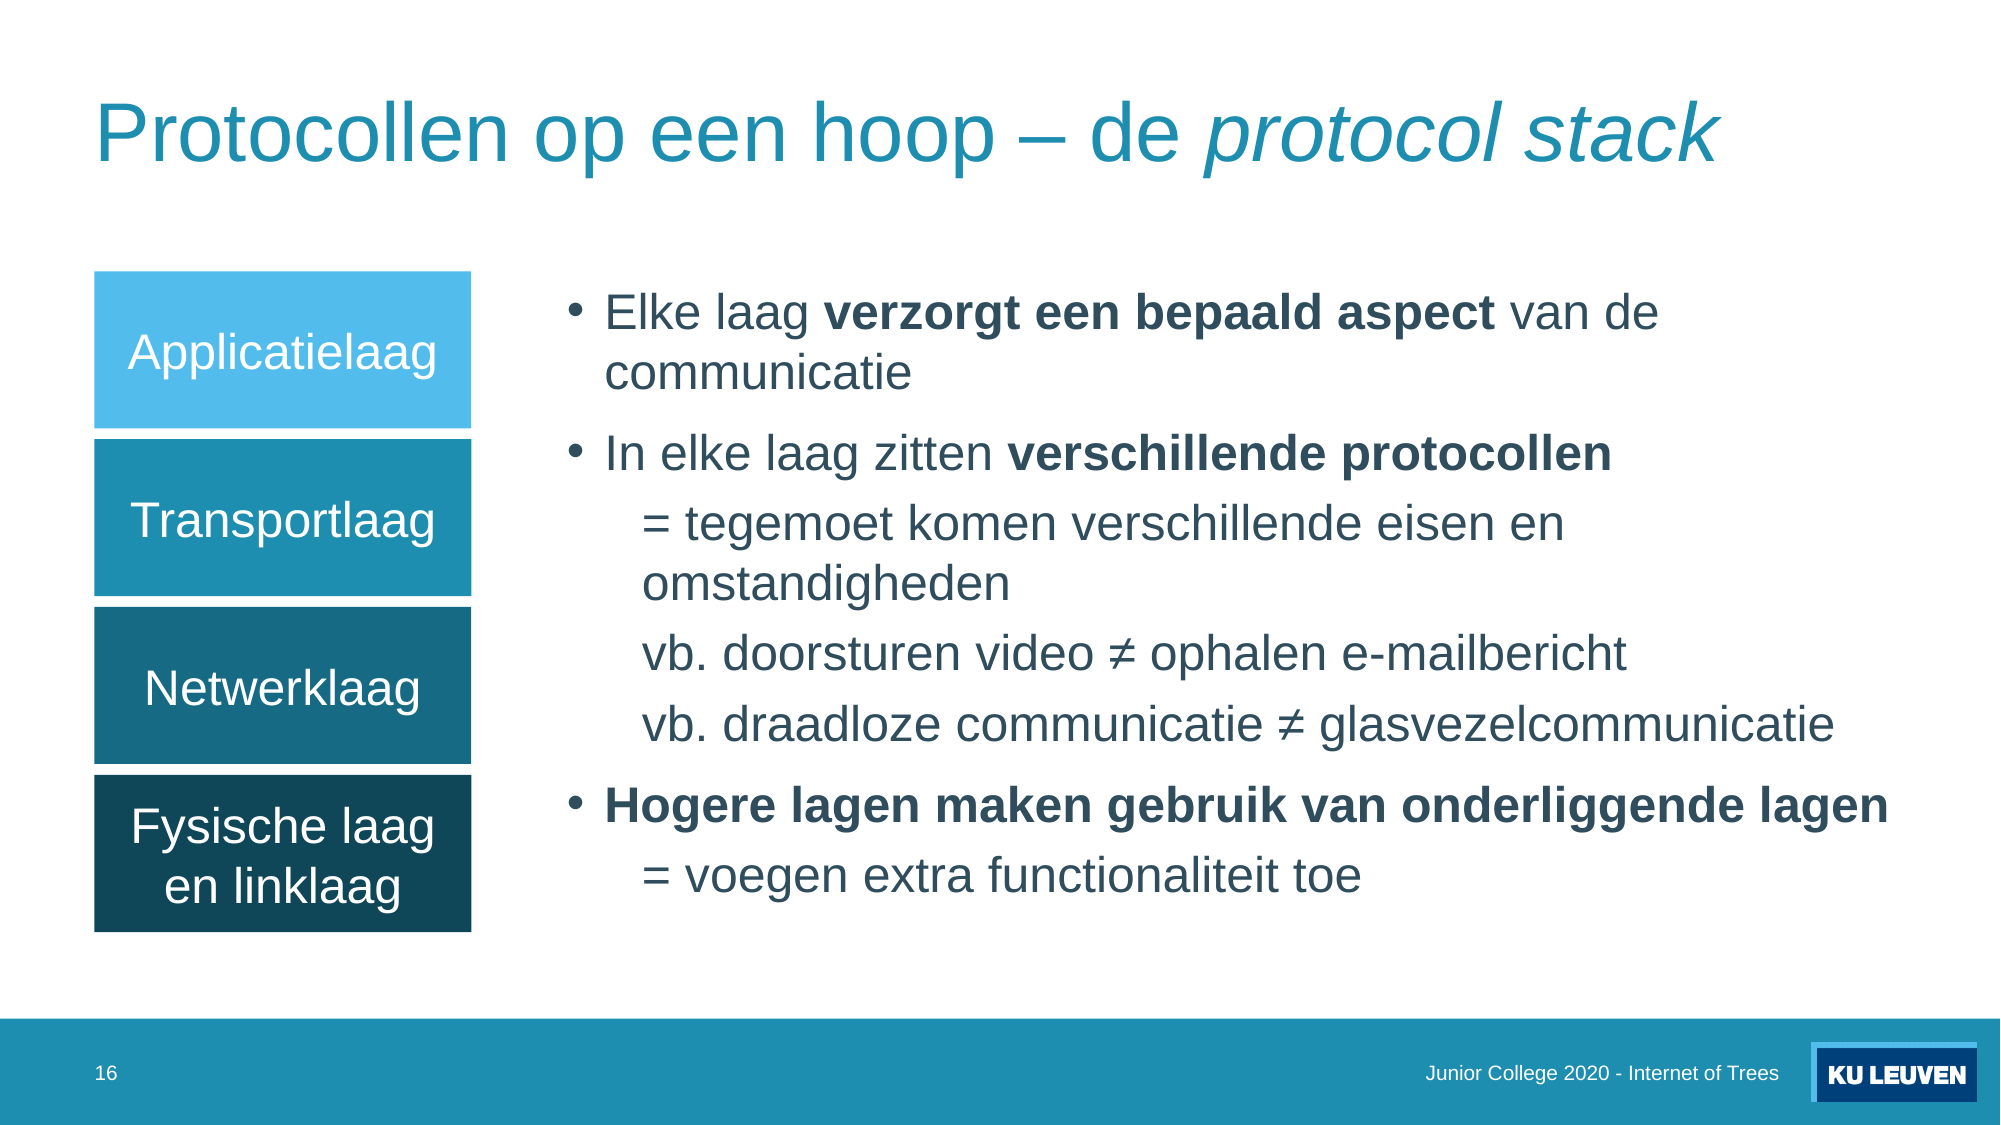

# Protocollen op een hoop – de protocol stack
Applicatielaag
Elke laag verzorgt een bepaald aspect van de communicatie
In elke laag zitten verschillende protocollen
= tegemoet komen verschillende eisen en omstandigheden
vb. doorsturen video ≠ ophalen e-mailbericht
vb. draadloze communicatie ≠ glasvezelcommunicatie
Hogere lagen maken gebruik van onderliggende lagen
= voegen extra functionaliteit toe
Transportlaag
Netwerklaag
Fysische laag en linklaag
16
Junior College 2020 - Internet of Trees